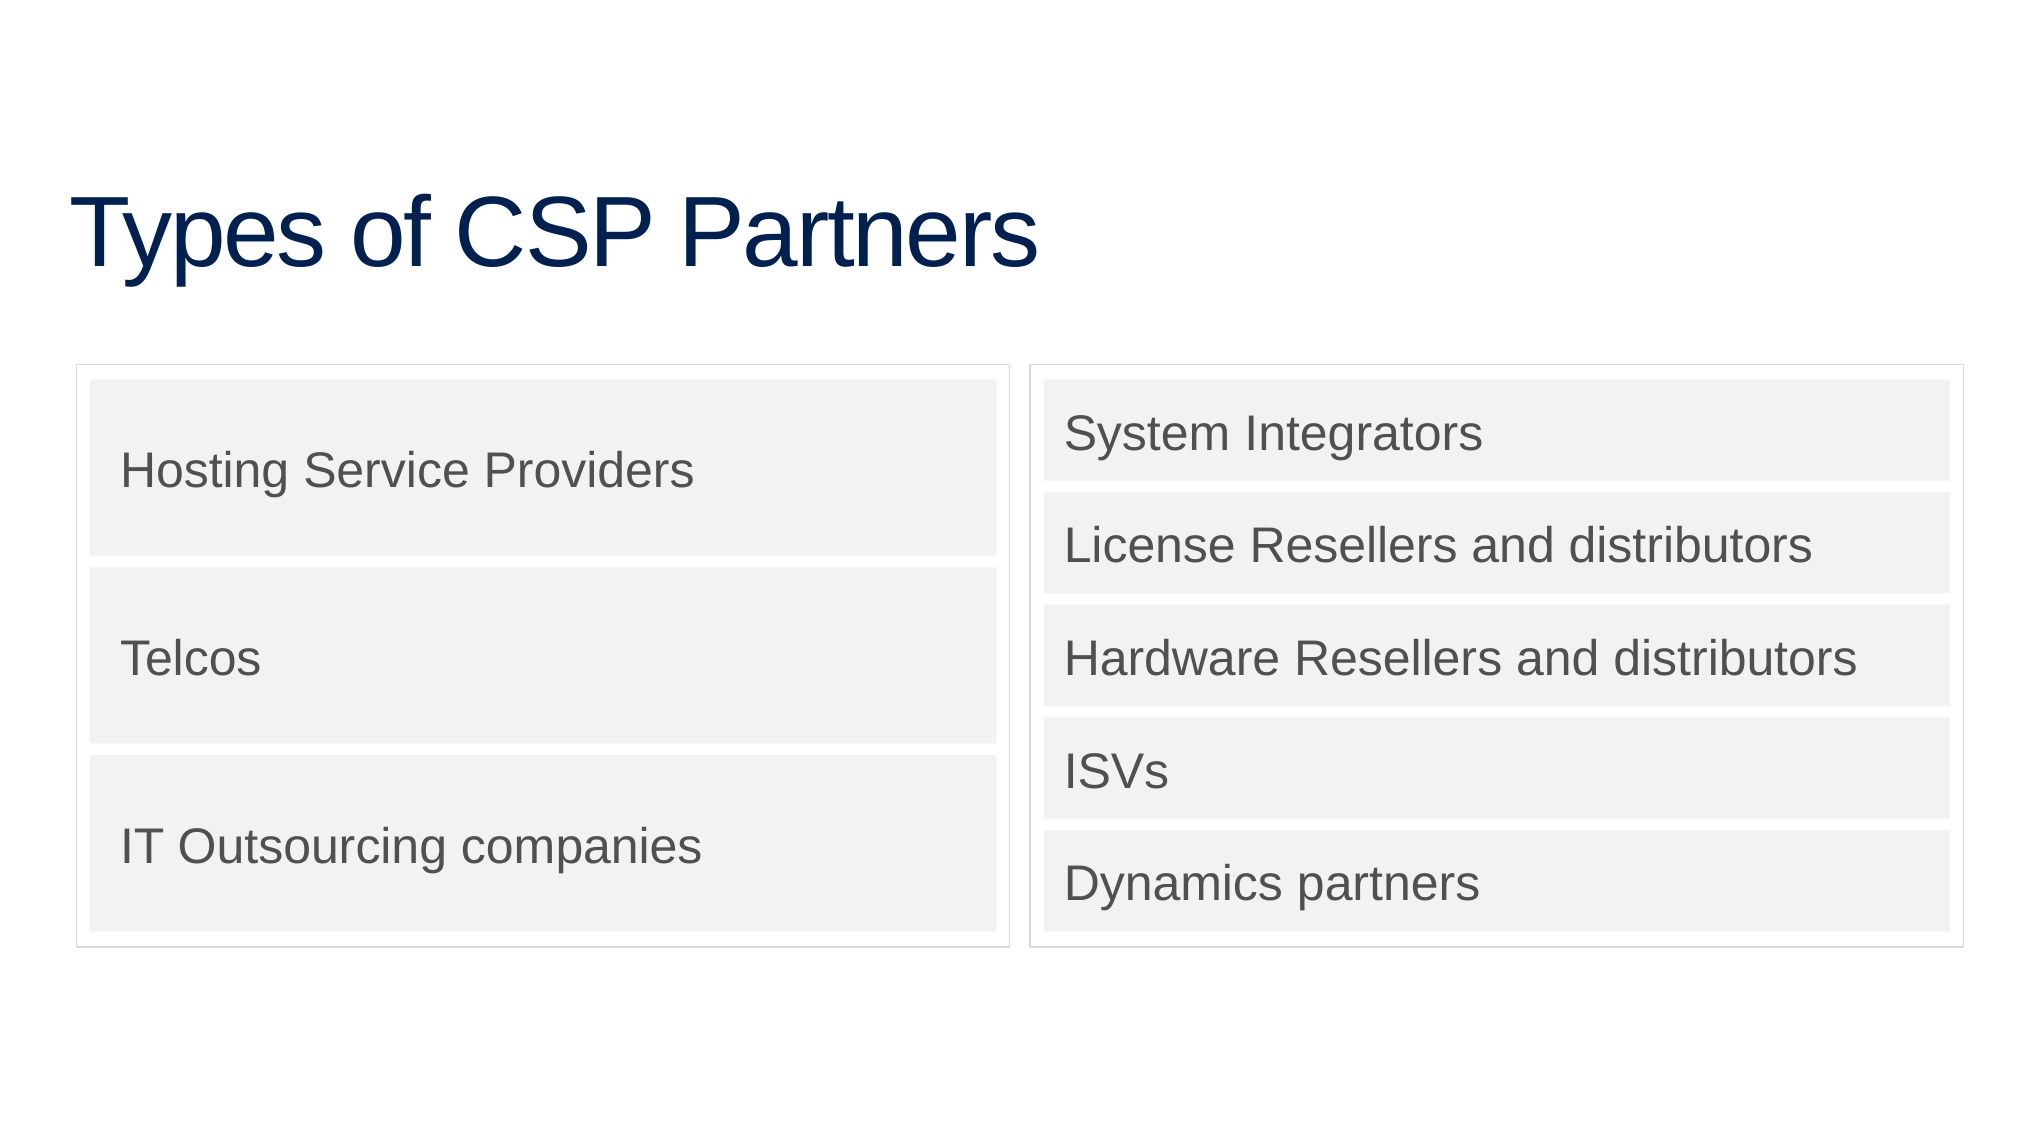

# Types of CSP Partners

Hosting Service Providers
Telcos
IT Outsourcing companies
System Integrators
License Resellers and distributors
Hardware Resellers and distributors
ISVs
Dynamics partners